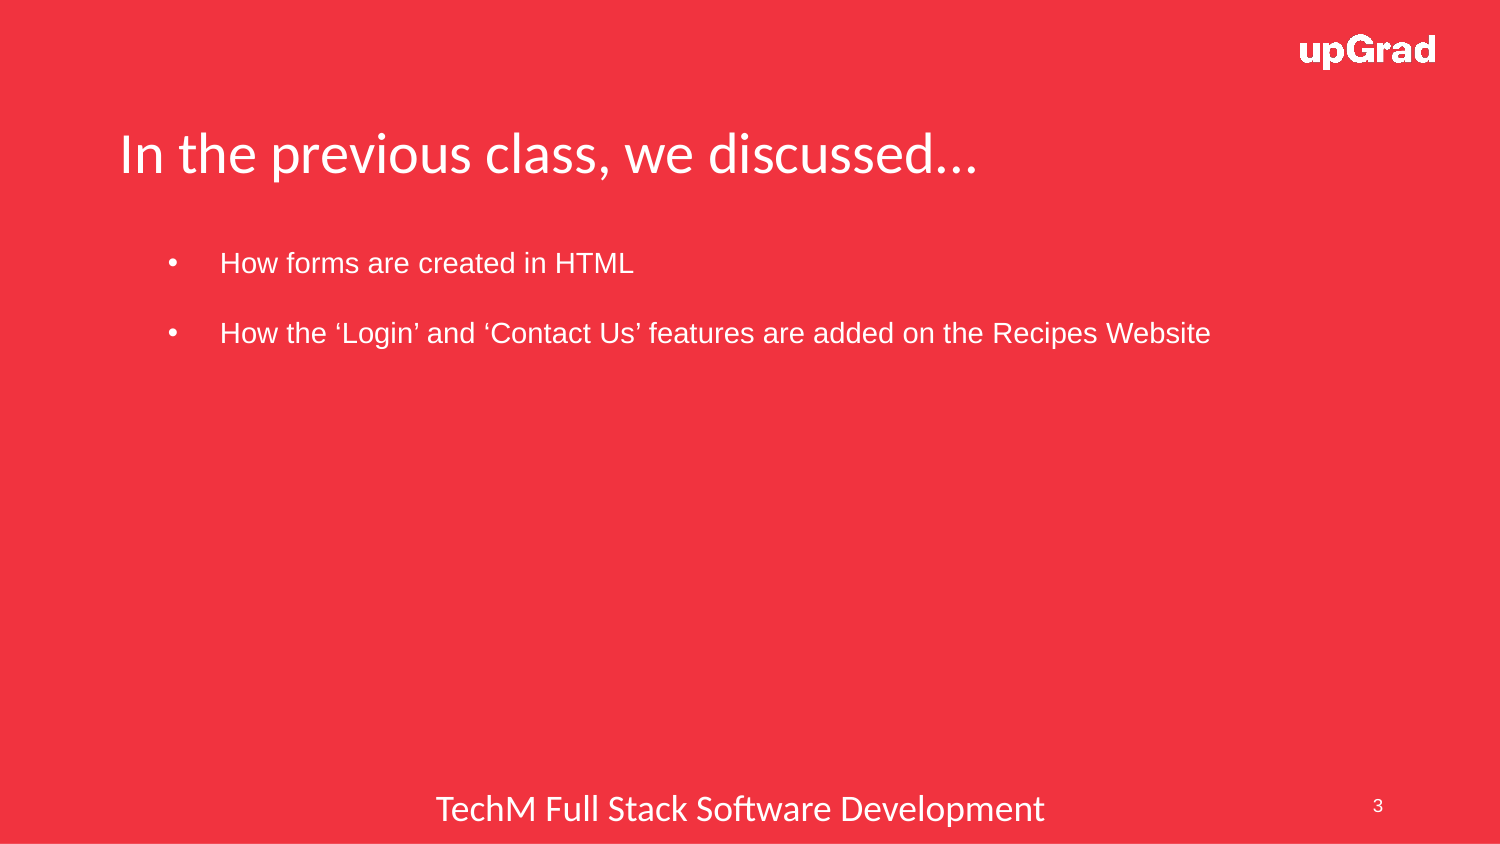

In the previous class, we discussed...
How forms are created in HTML
How the ‘Login’ and ‘Contact Us’ features are added on the Recipes Website
3
TechM Full Stack Software Development